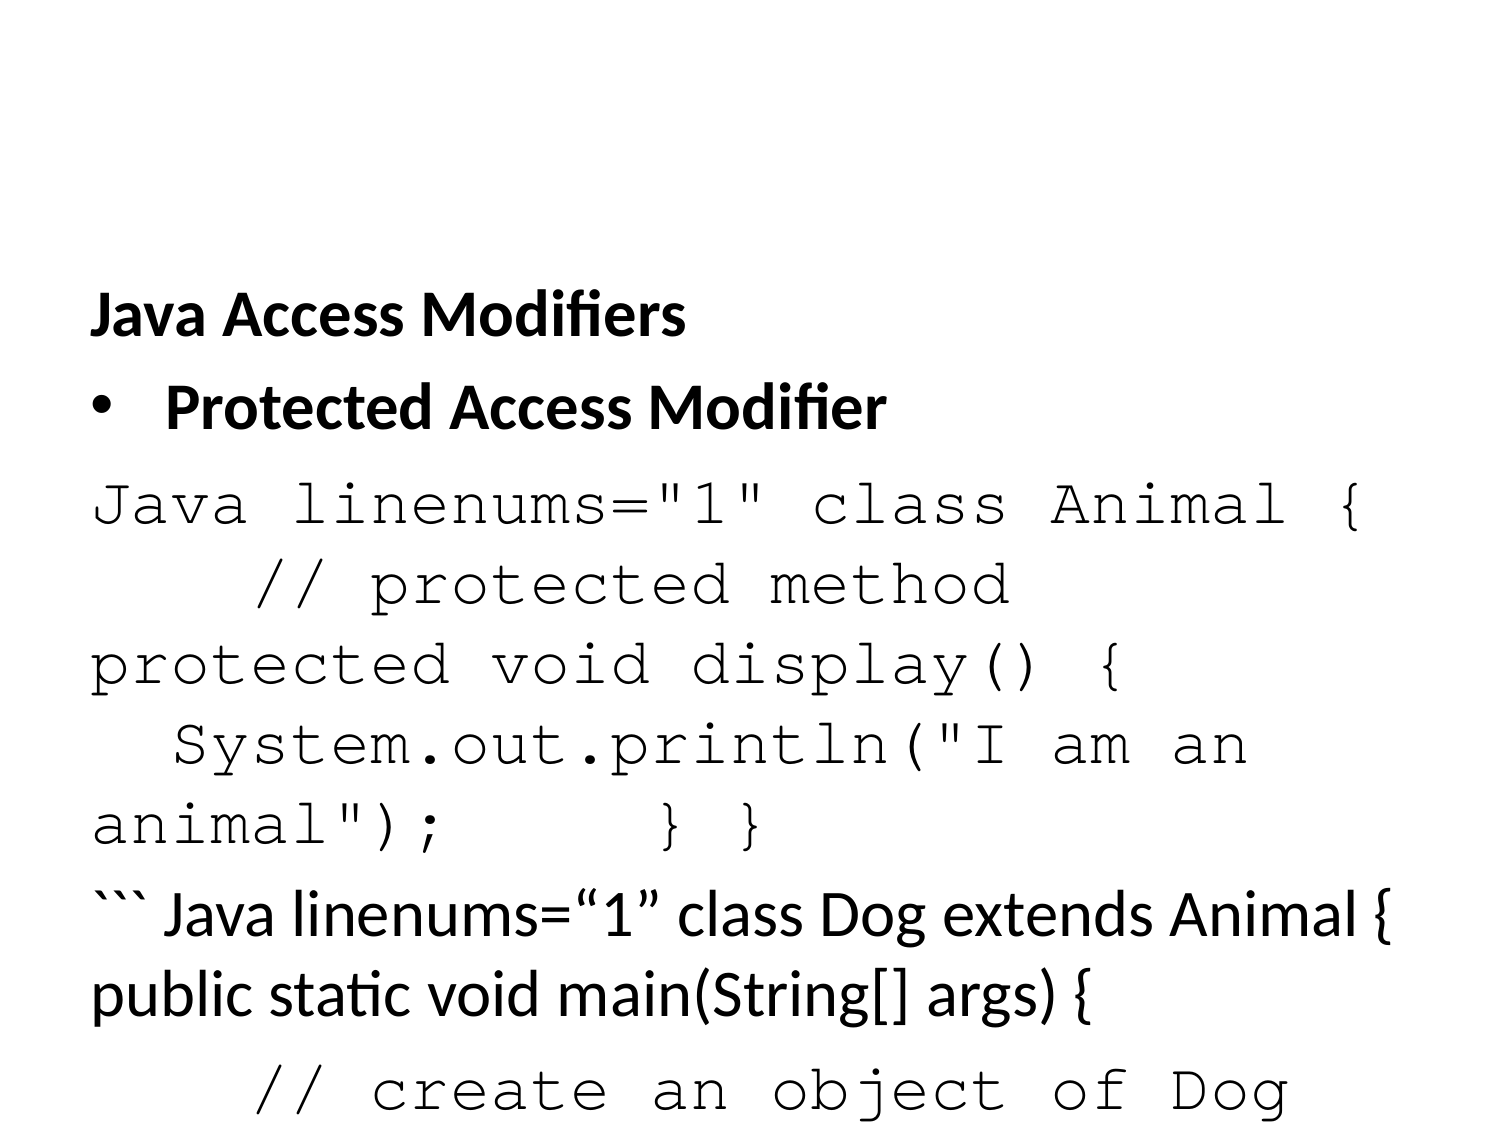

Java Access Modifiers
Protected Access Modifier
Java linenums="1" class Animal {     // protected method     protected void display() {         System.out.println("I am an animal");     } }
``` Java linenums=“1” class Dog extends Animal { public static void main(String[] args) {
    // create an object of Dog class
    Dog dog = new Dog();
     // access protected method
    dog.display();
}
}

---

### Java Access Modifiers

- **Protected Access Modifier** (Ex-2)

``` Java linenums="1"
class Animal {
  protected String name;

  protected void display() {
    System.out.println("I am an animal.");
  }
}
``` Java linenums=“1” class Dog extends Animal {
public void getInfo() { System.out.println(“My name is” + name); } }

---

### Java Access Modifiers

- **Protected Access Modifier** (Ex-2)

``` Java linenums="1"
class Main {
  public static void main(String[] args) {

    // create an object of the subclass
    Dog labrador = new Dog();

    // access protected field and method
    // using the object of subclass
    labrador.name = "Rocky";
    labrador.display();

    labrador.getInfo();
  }
}